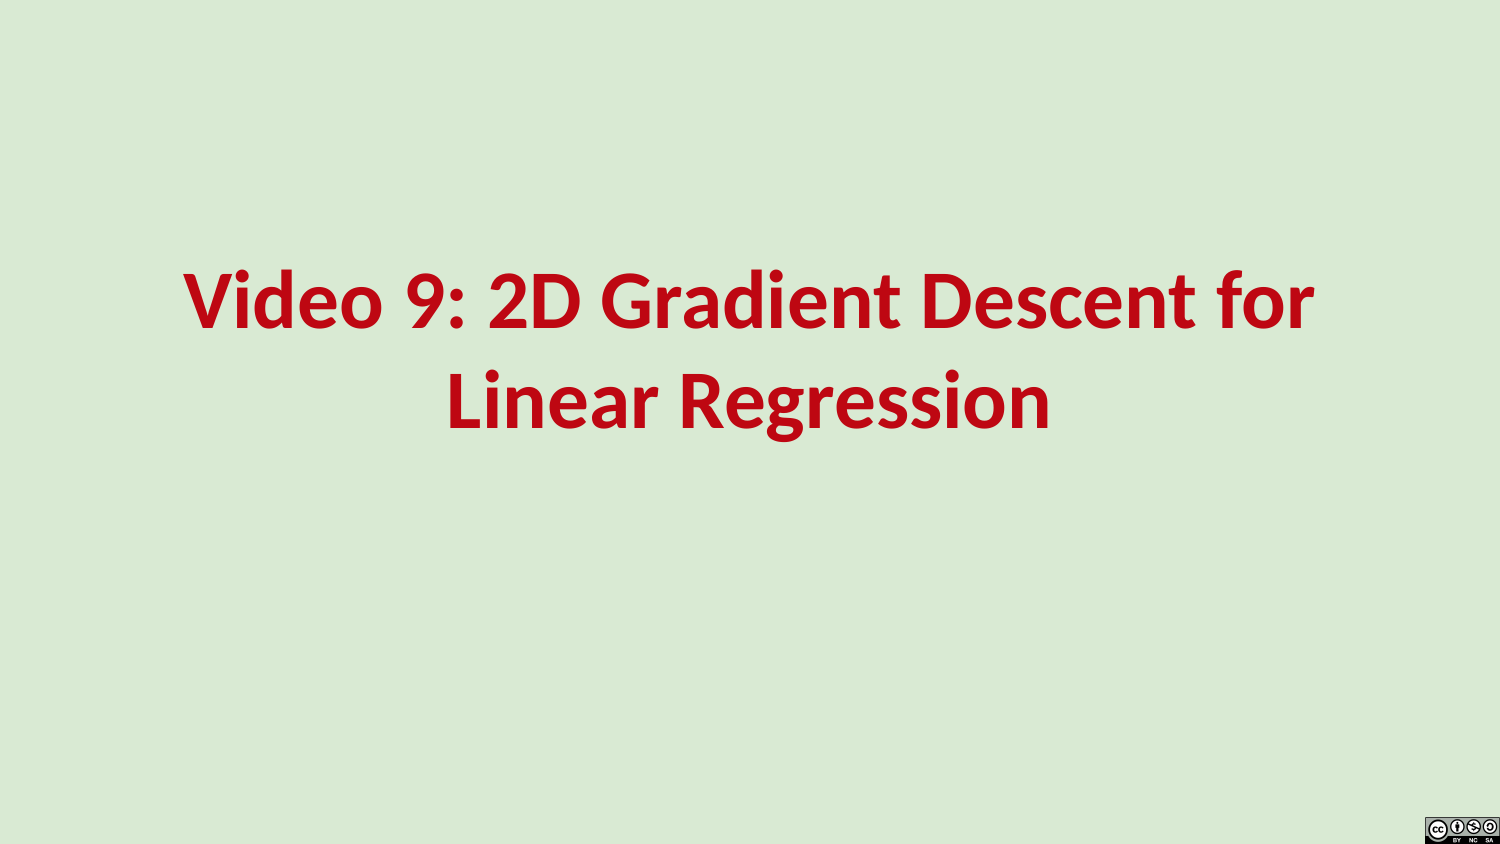

# Video 9: 2D Gradient Descent for Linear Regression